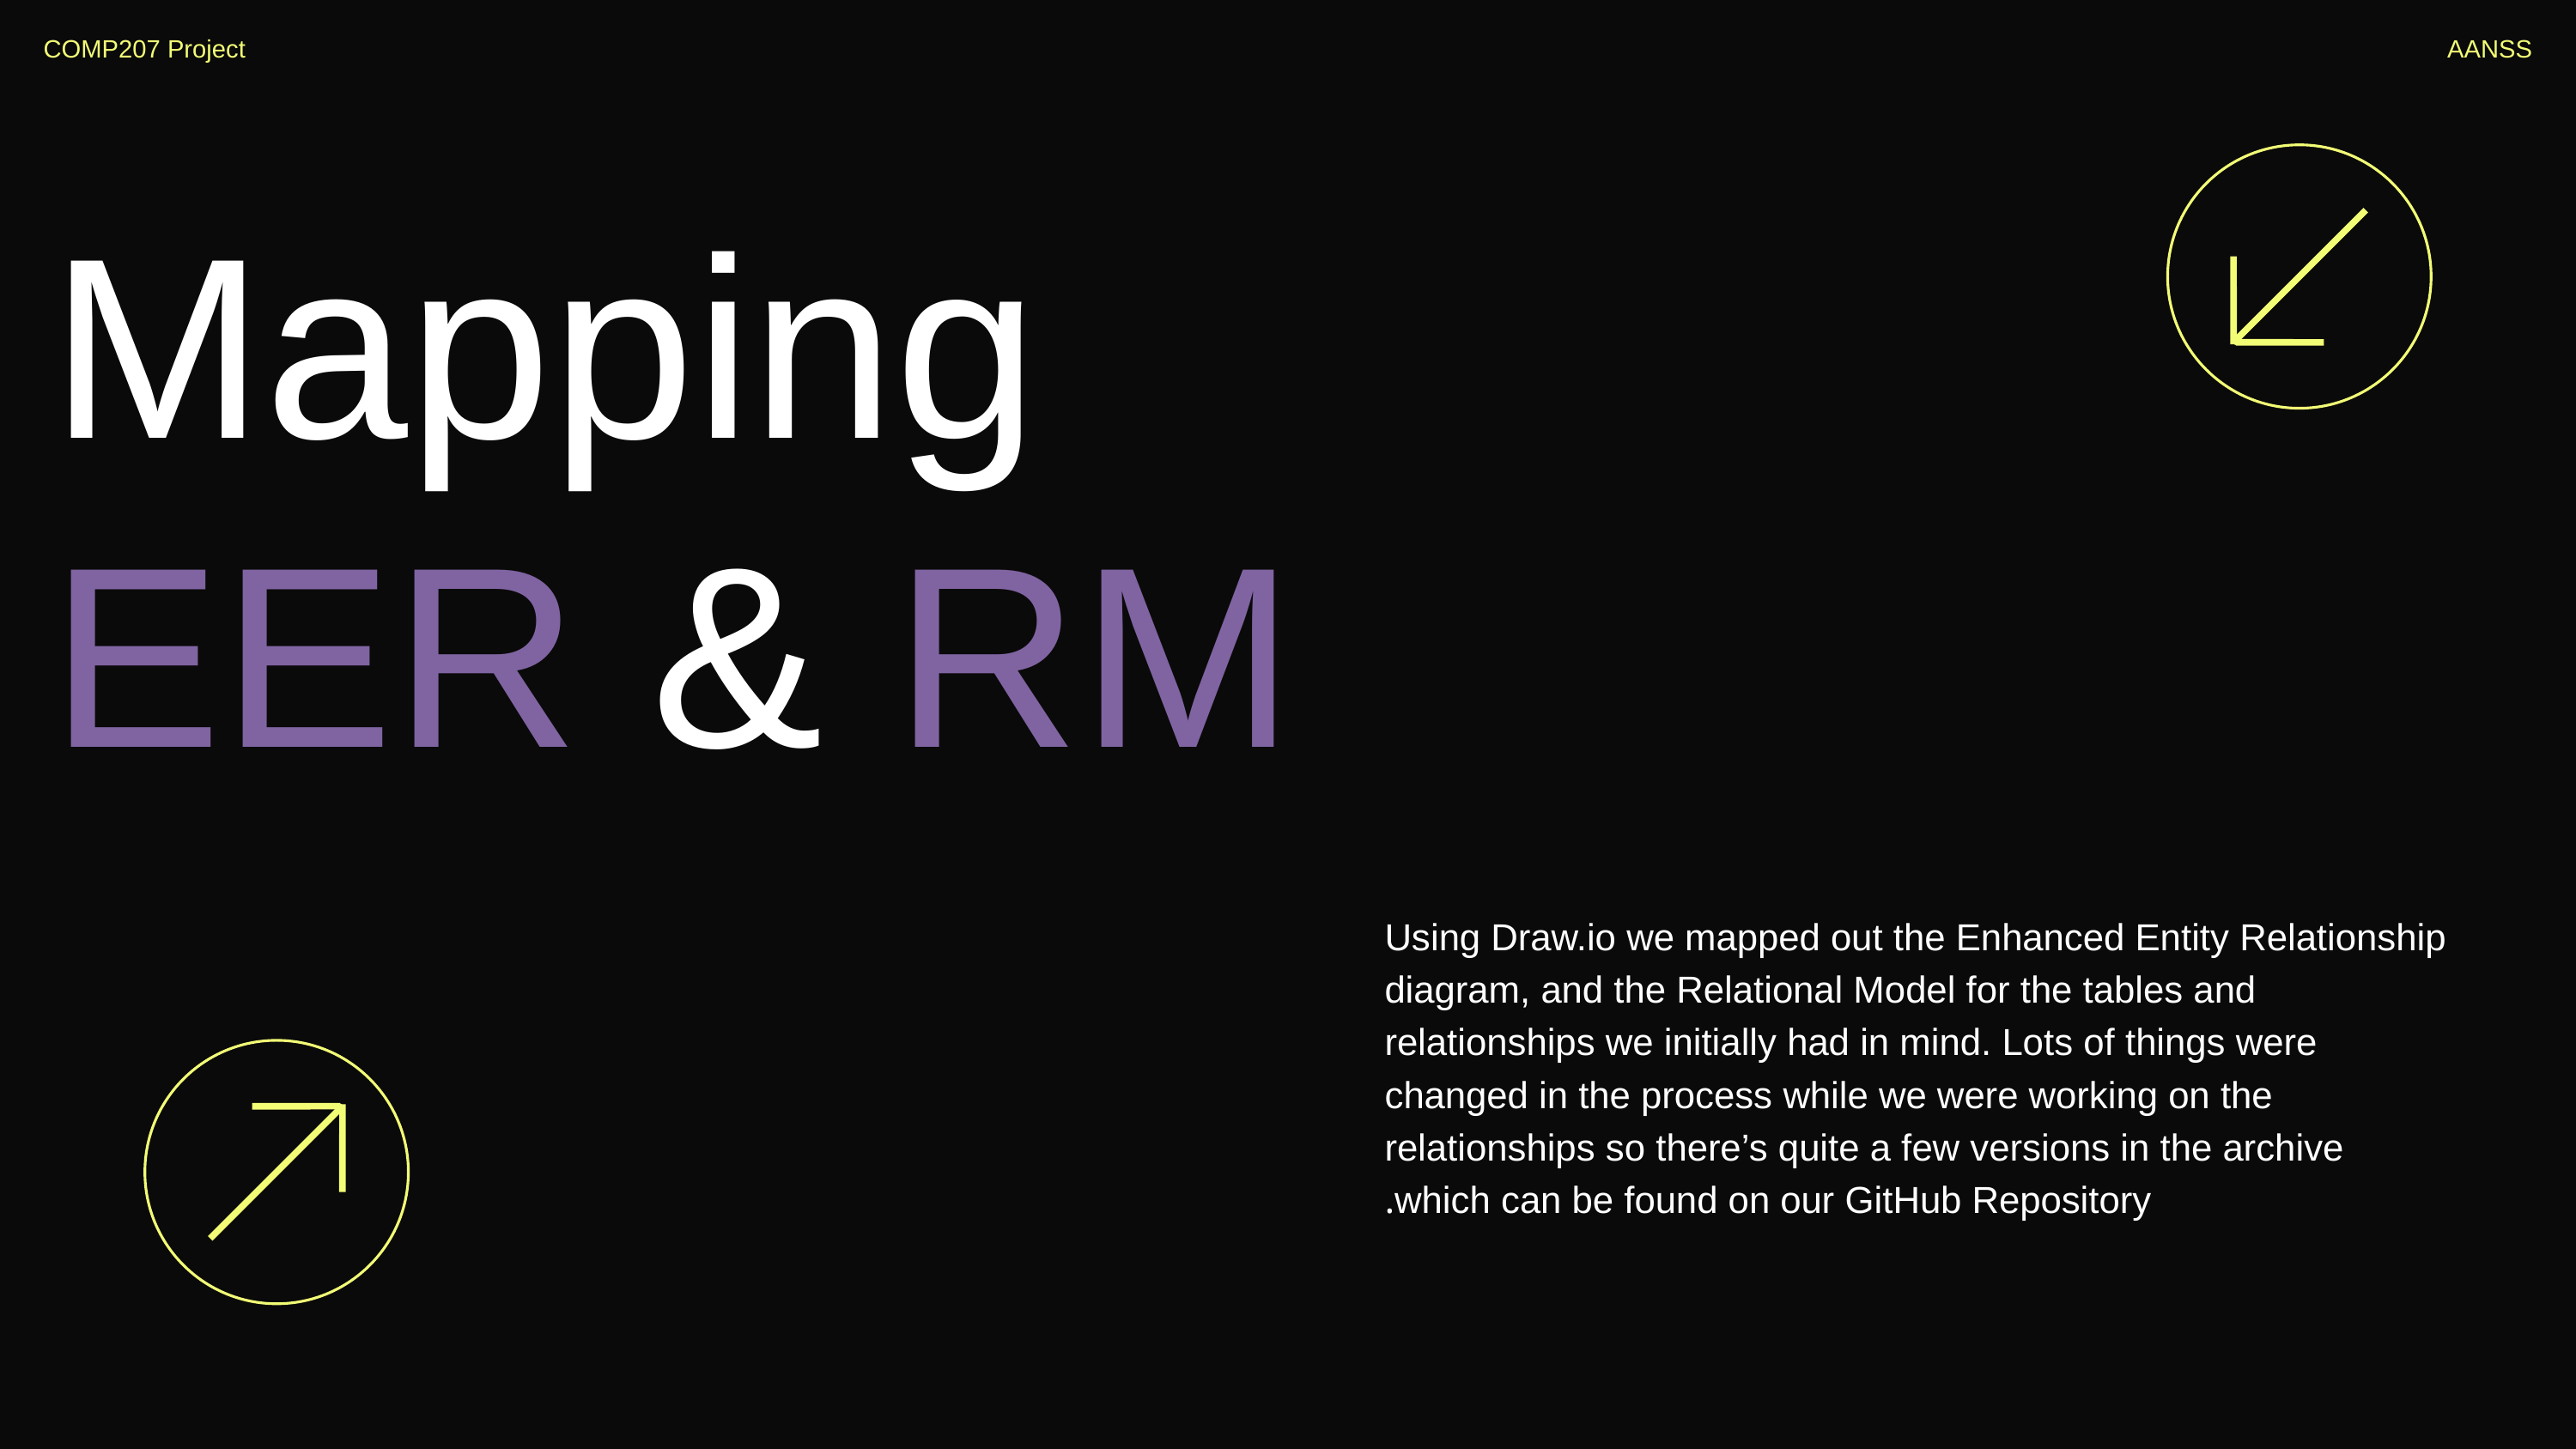

COMP207 Project
AANSS

Mapping
EER & RM
Using Draw.io we mapped out the Enhanced Entity Relationship diagram, and the Relational Model for the tables and relationships we initially had in mind. Lots of things were changed in the process while we were working on the relationships so there’s quite a few versions in the archive which can be found on our GitHub Repository.